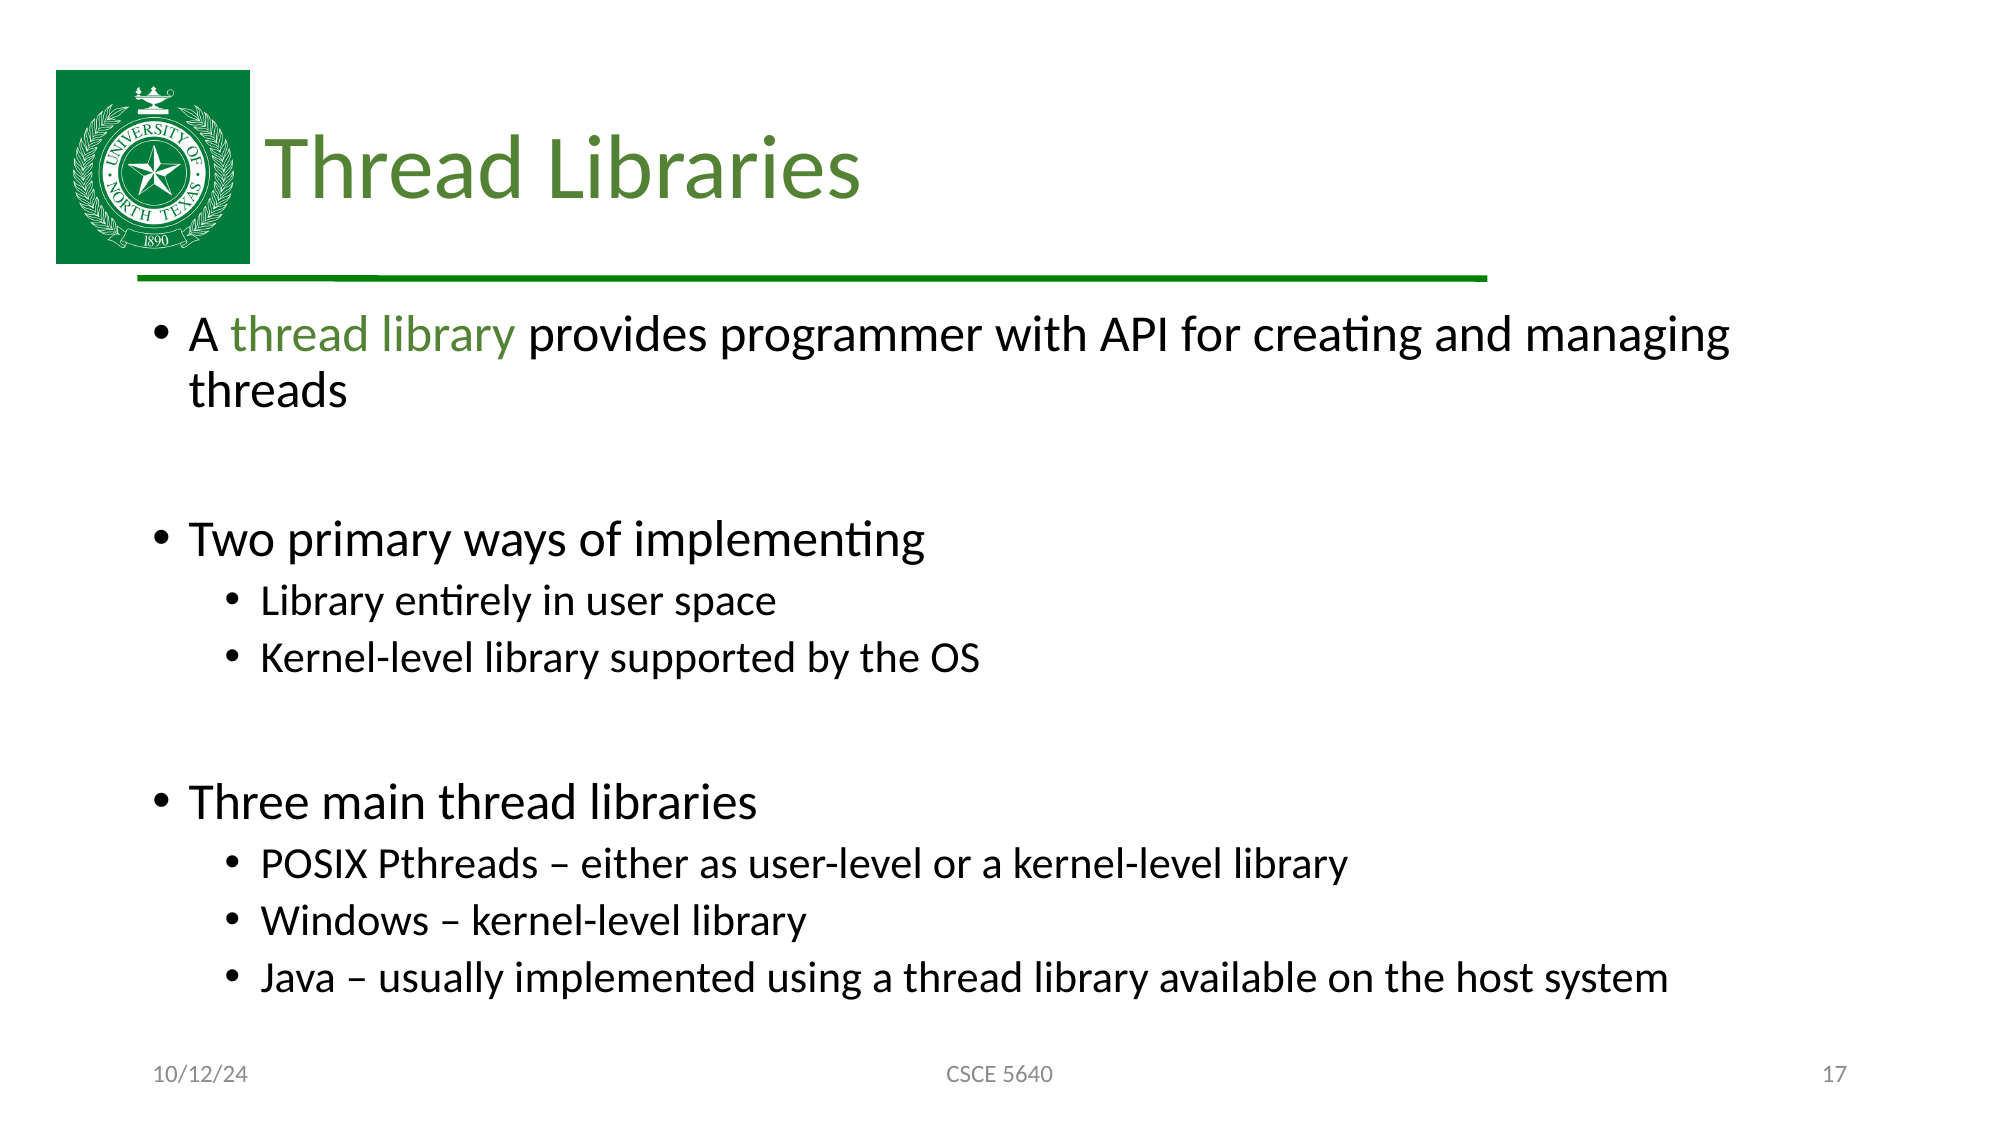

# Thread Libraries
A thread library provides programmer with API for creating and managing threads

Two primary ways of implementing
Library entirely in user space
Kernel-level library supported by the OS

Three main thread libraries
POSIX Pthreads – either as user-level or a kernel-level library
Windows – kernel-level library
Java – usually implemented using a thread library available on the host system
10/12/24
CSCE 5640
17